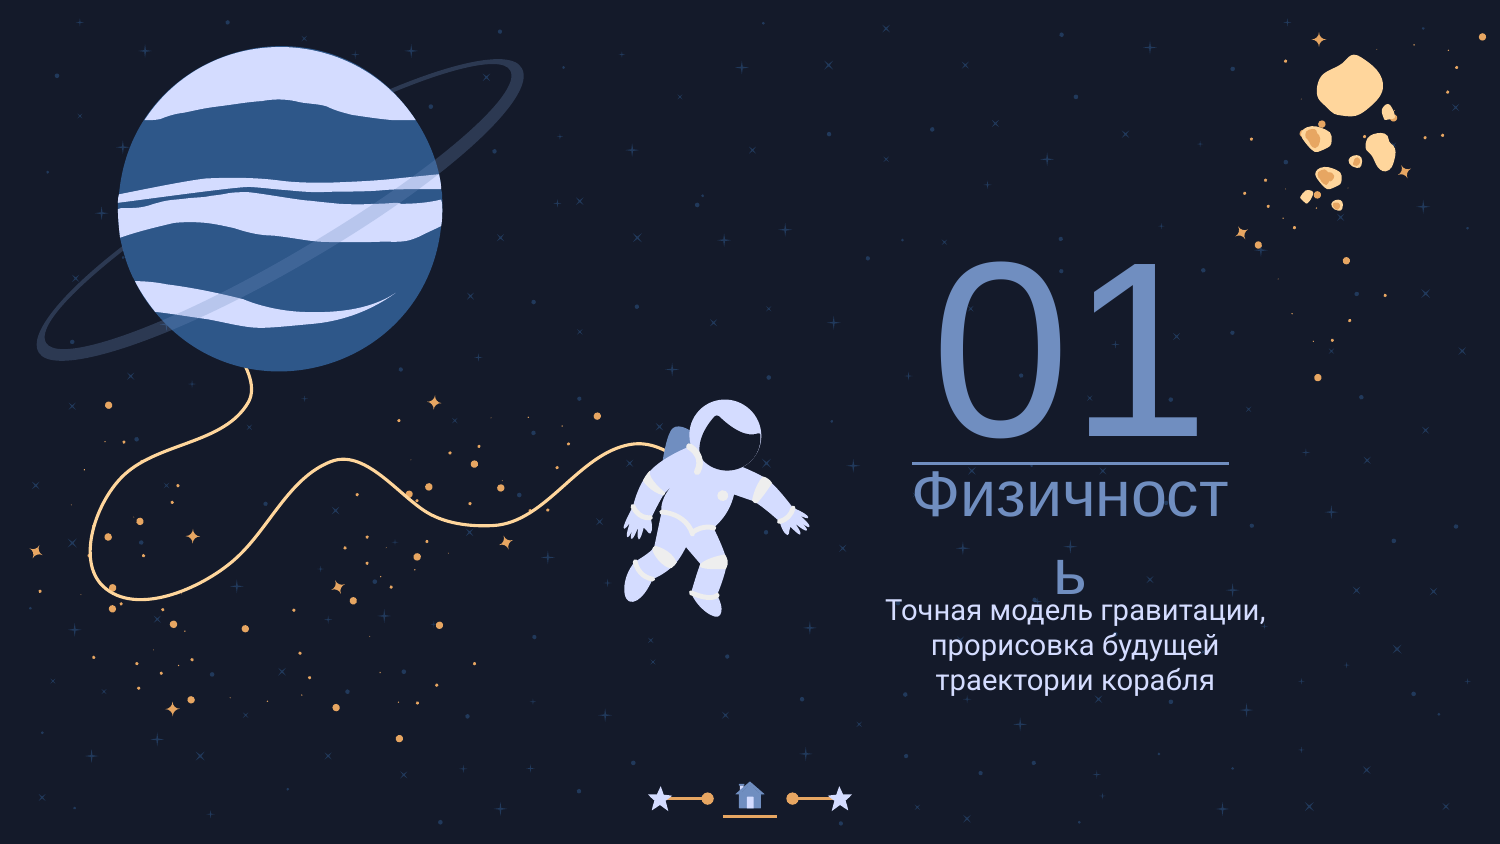

01
# Физичность
Точная модель гравитации, прорисовка будущей траектории корабля